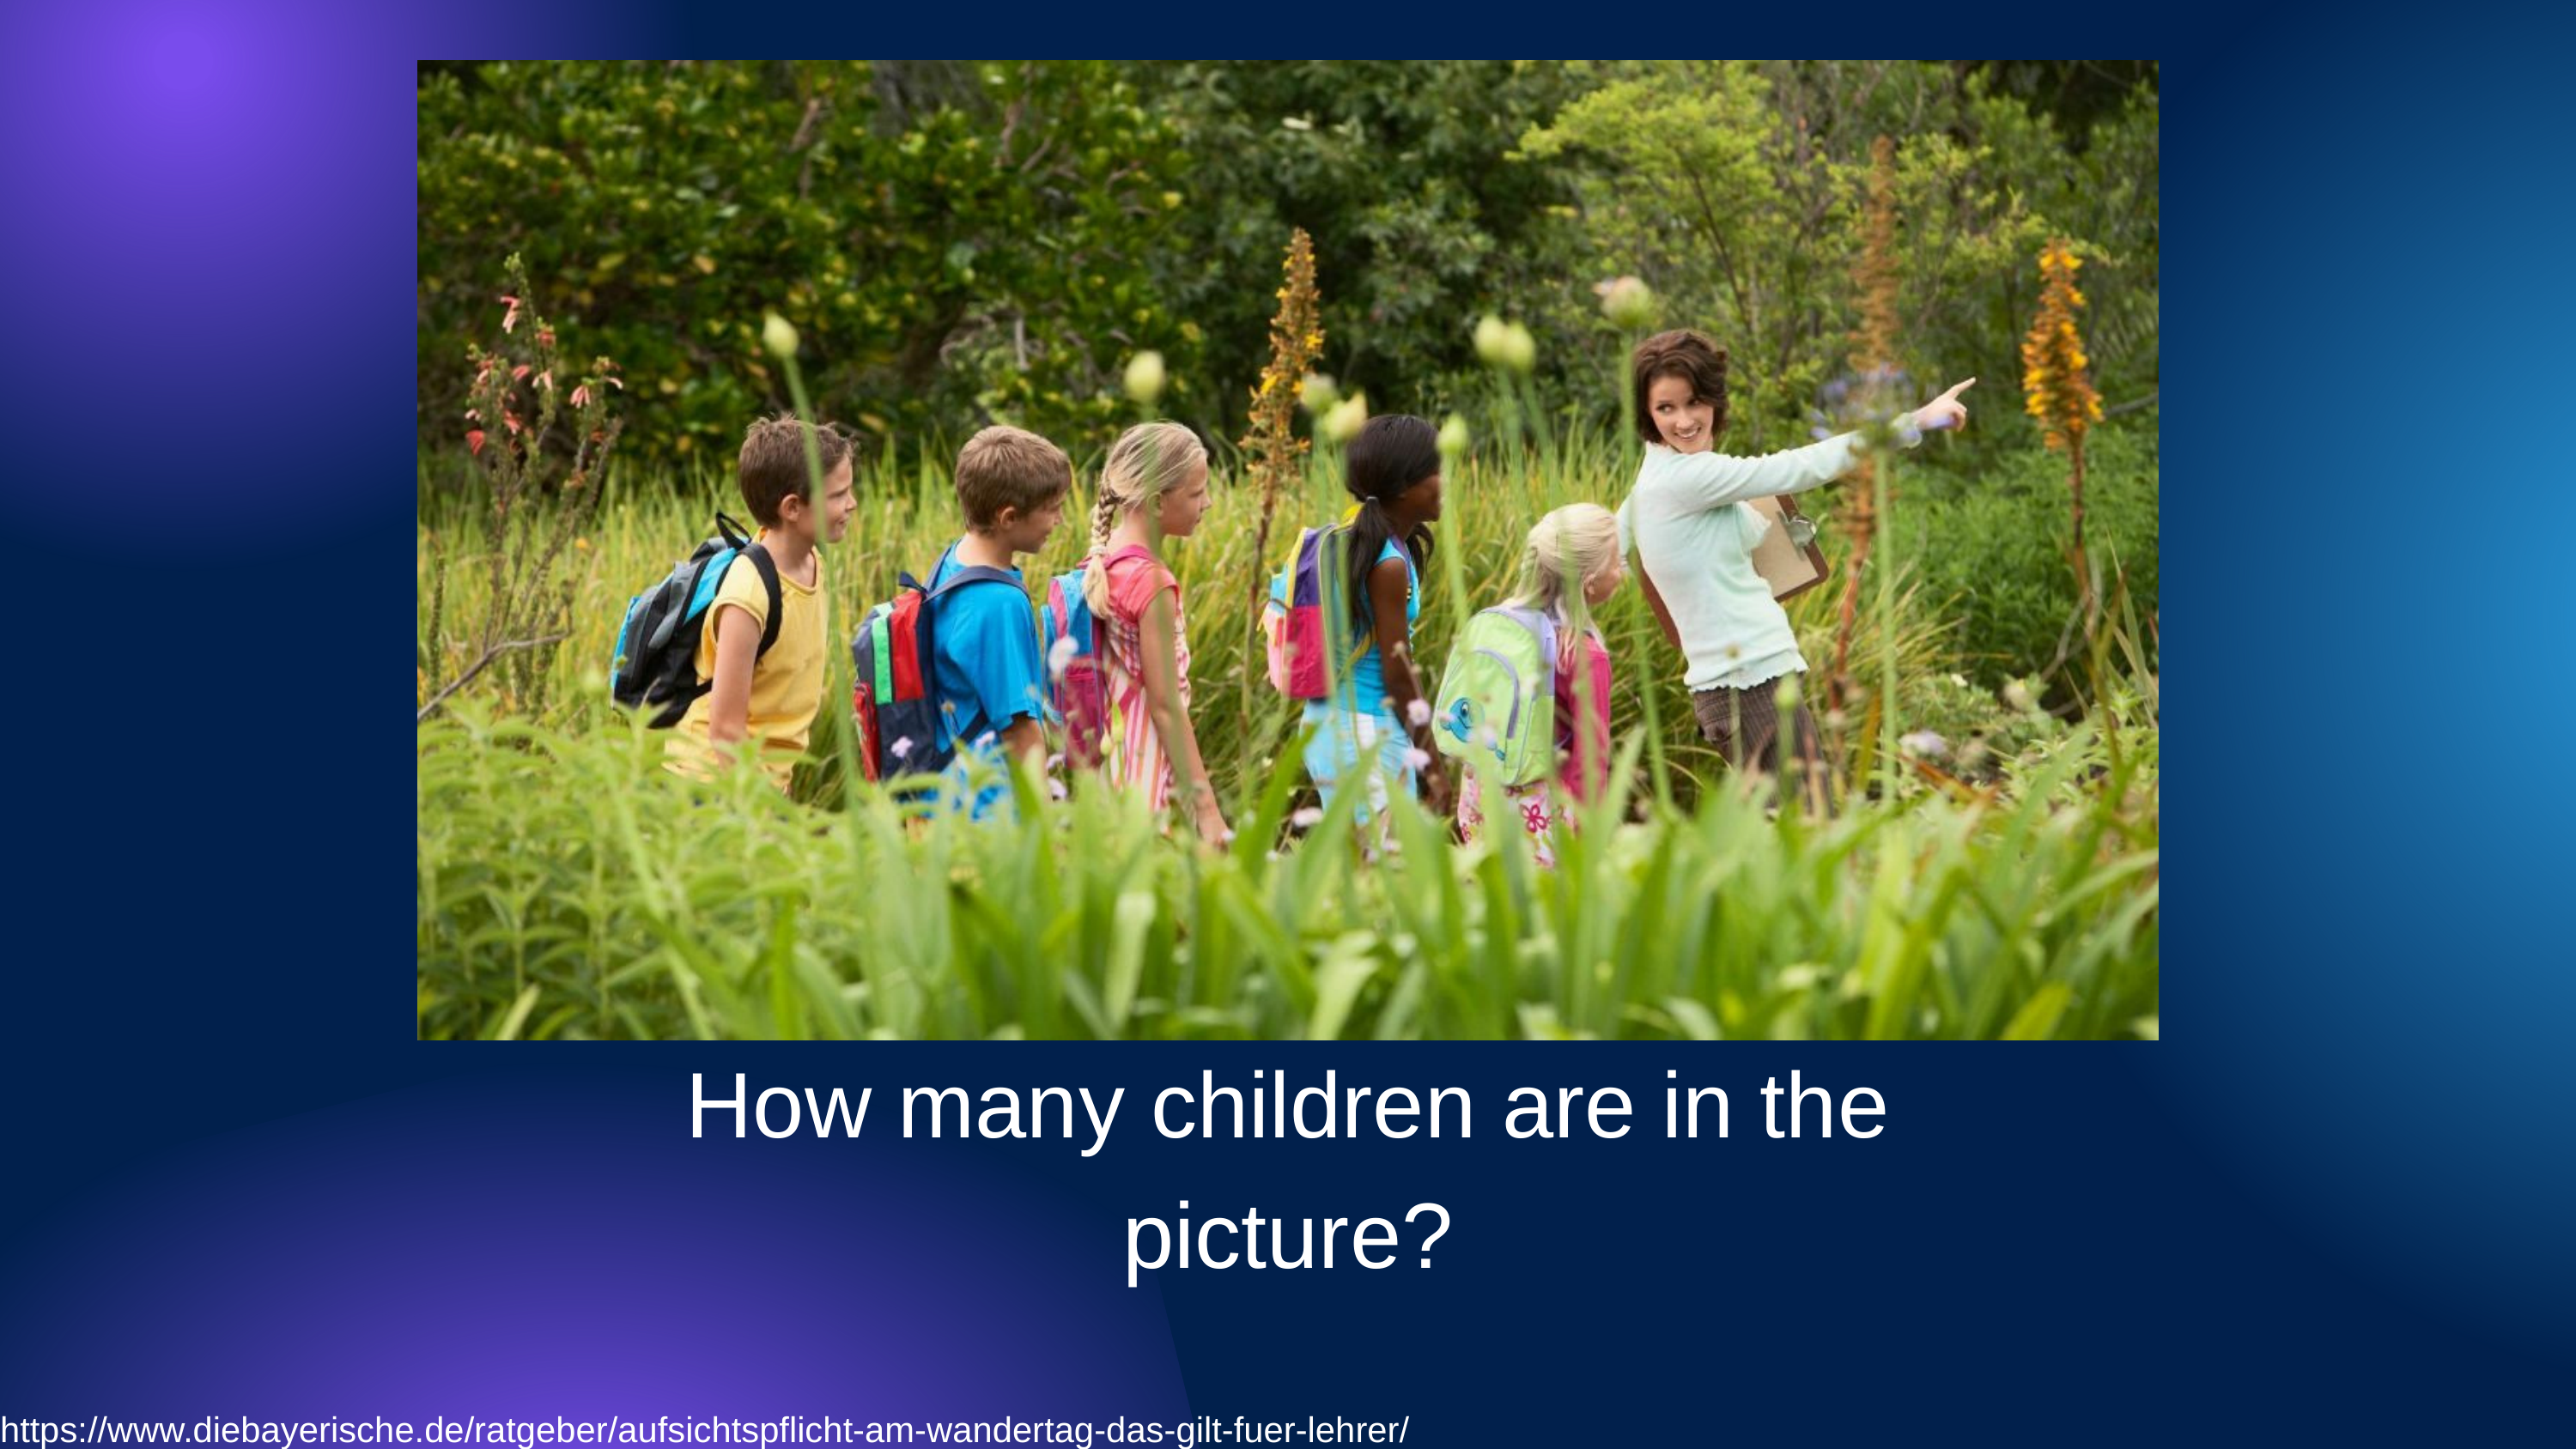

How many children are in the picture?

https://www.diebayerische.de/ratgeber/aufsichtspflicht-am-wandertag-das-gilt-fuer-lehrer/